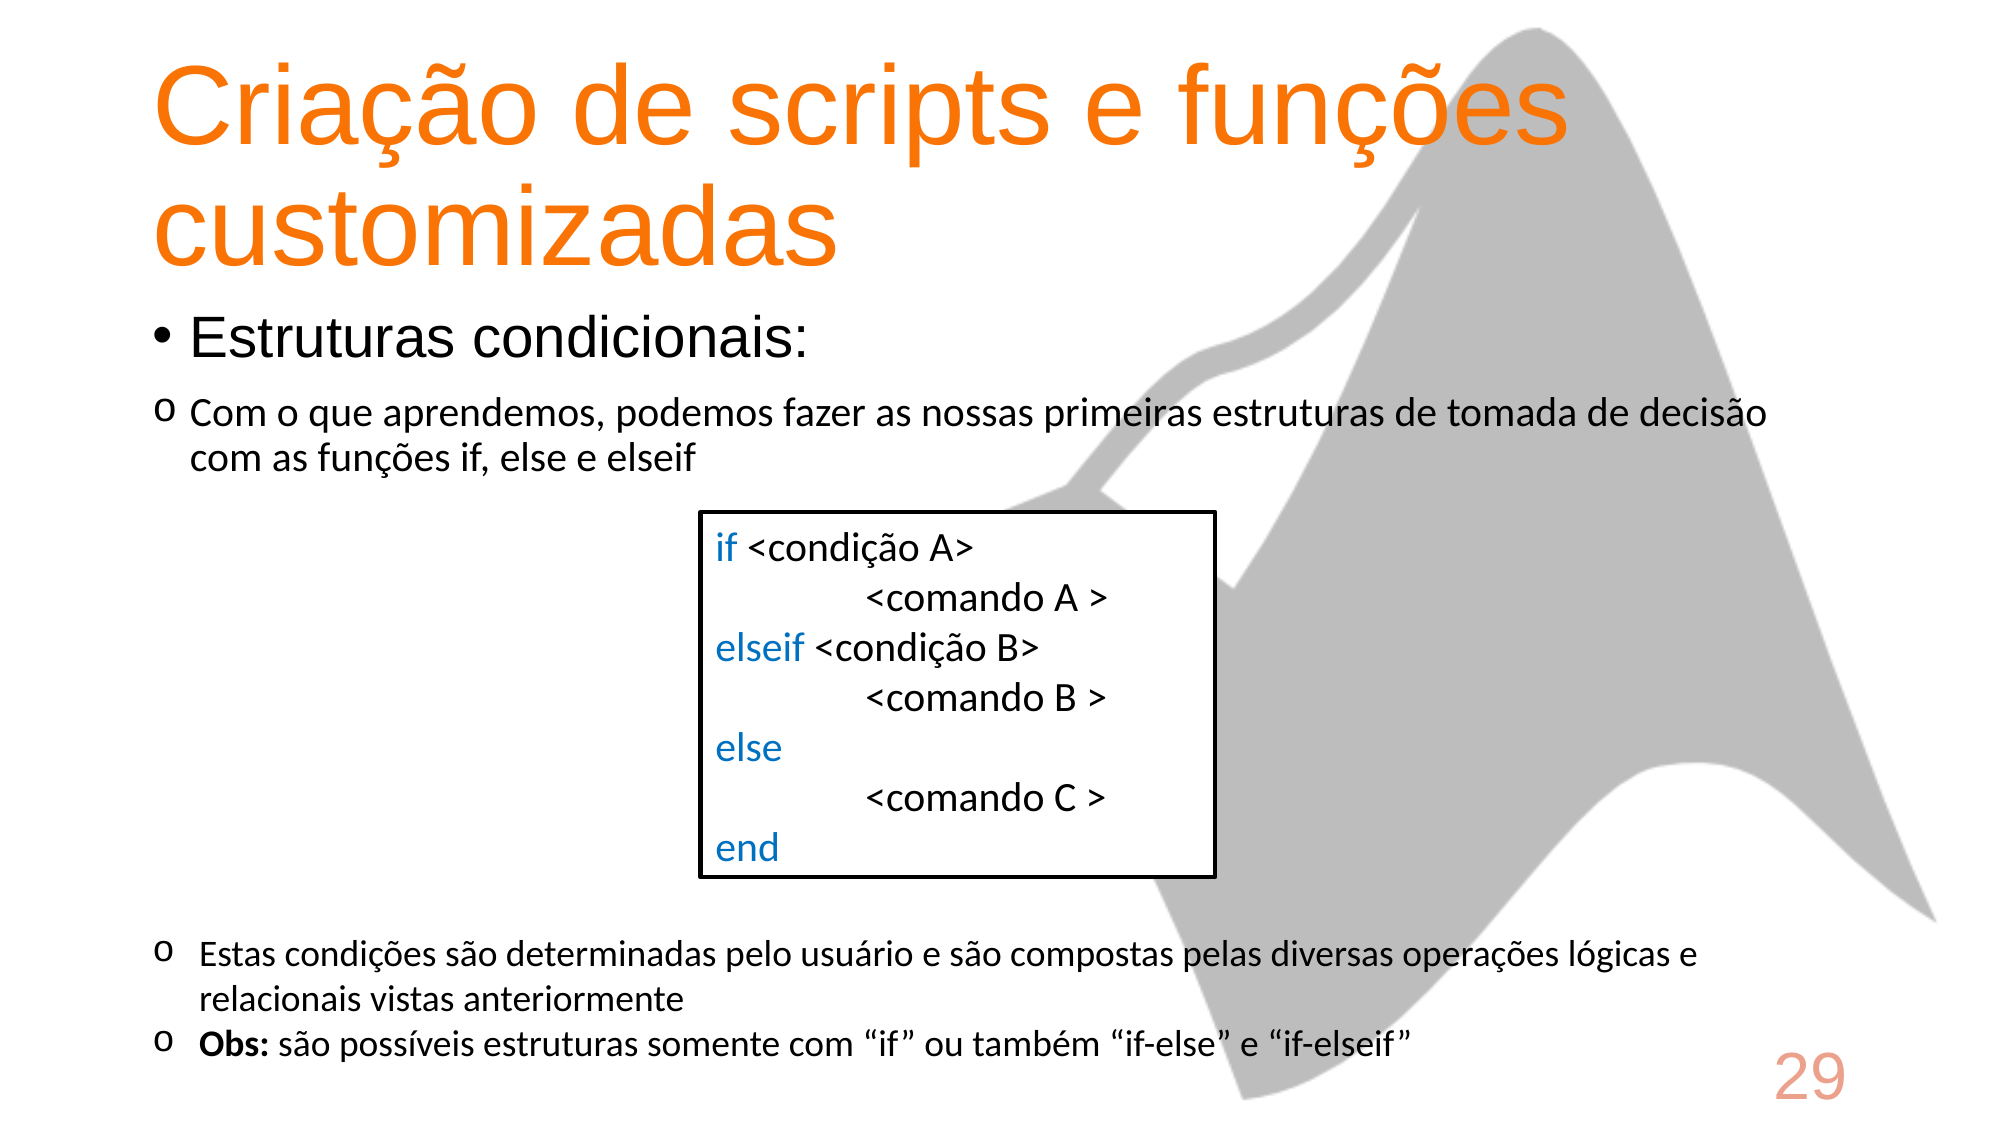

# Criação de scripts e funções customizadas
Estruturas condicionais:
Com o que aprendemos, podemos fazer as nossas primeiras estruturas de tomada de decisão com as funções if, else e elseif

if <condição A>
	<comando A >
elseif <condição B>
	<comando B >
else
	<comando C >
end
Estas condições são determinadas pelo usuário e são compostas pelas diversas operações lógicas e relacionais vistas anteriormente
Obs: são possíveis estruturas somente com “if” ou também “if-else” e “if-elseif”
29